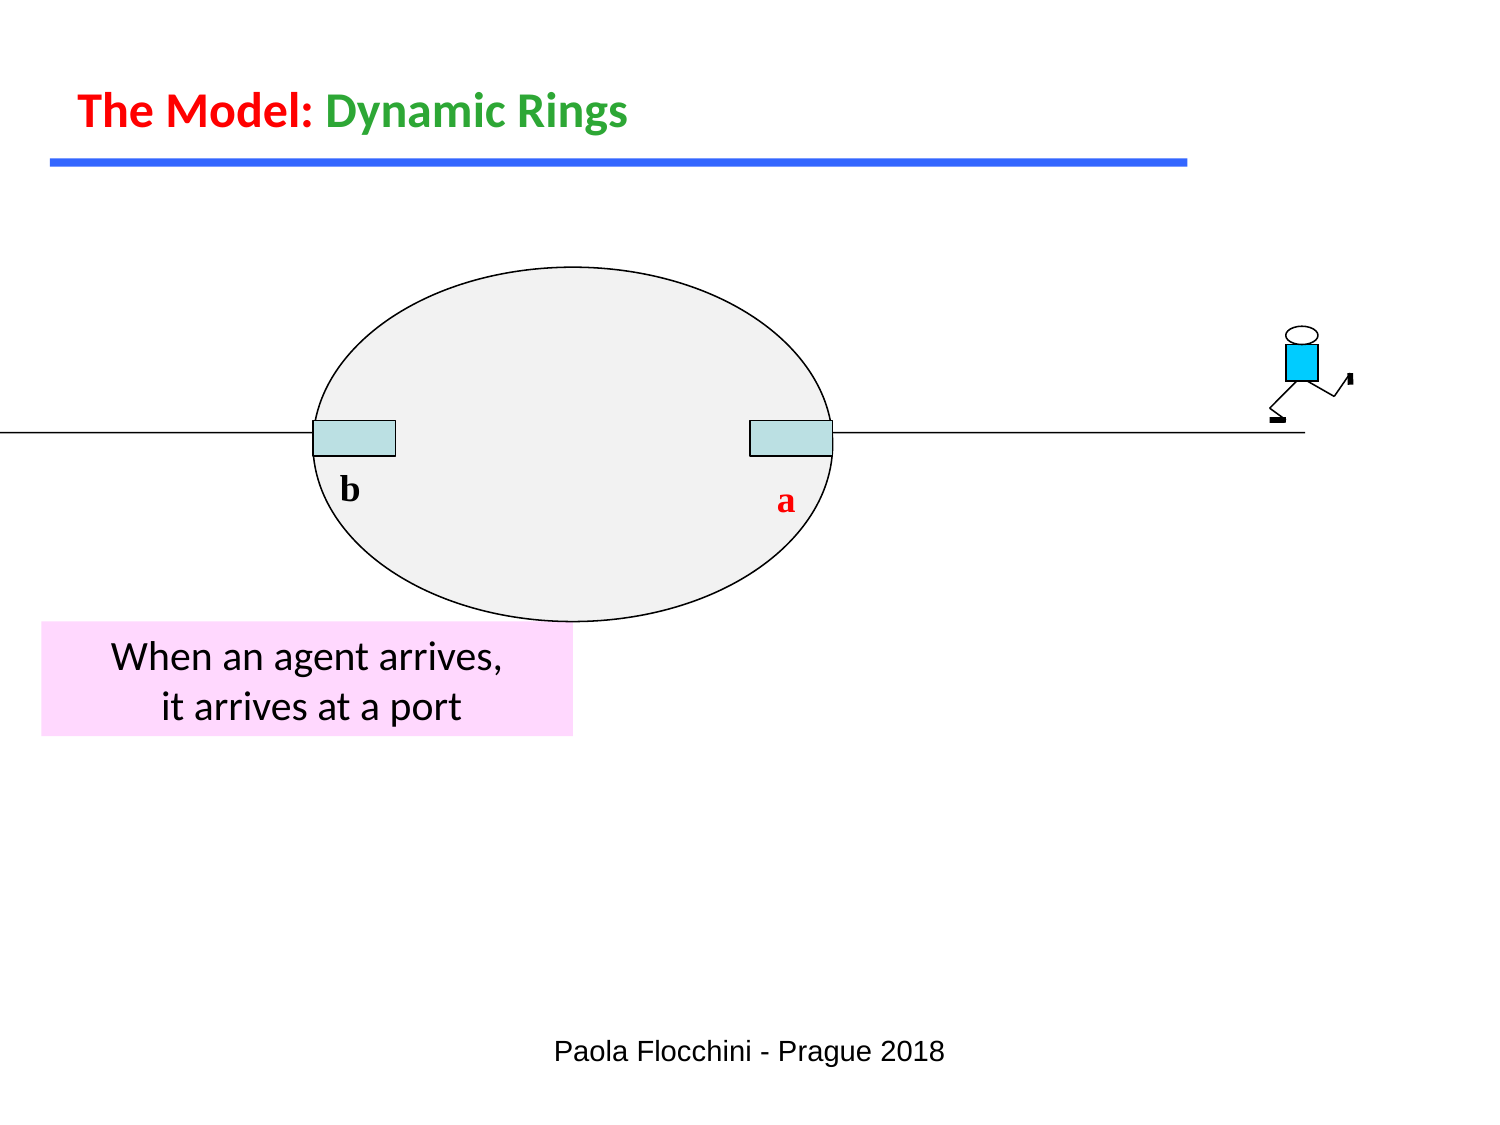

The Model: Dynamic Rings

b
b
a
a
When an agent arrives,
 it arrives at a port
Paola Flocchini - Prague 2018